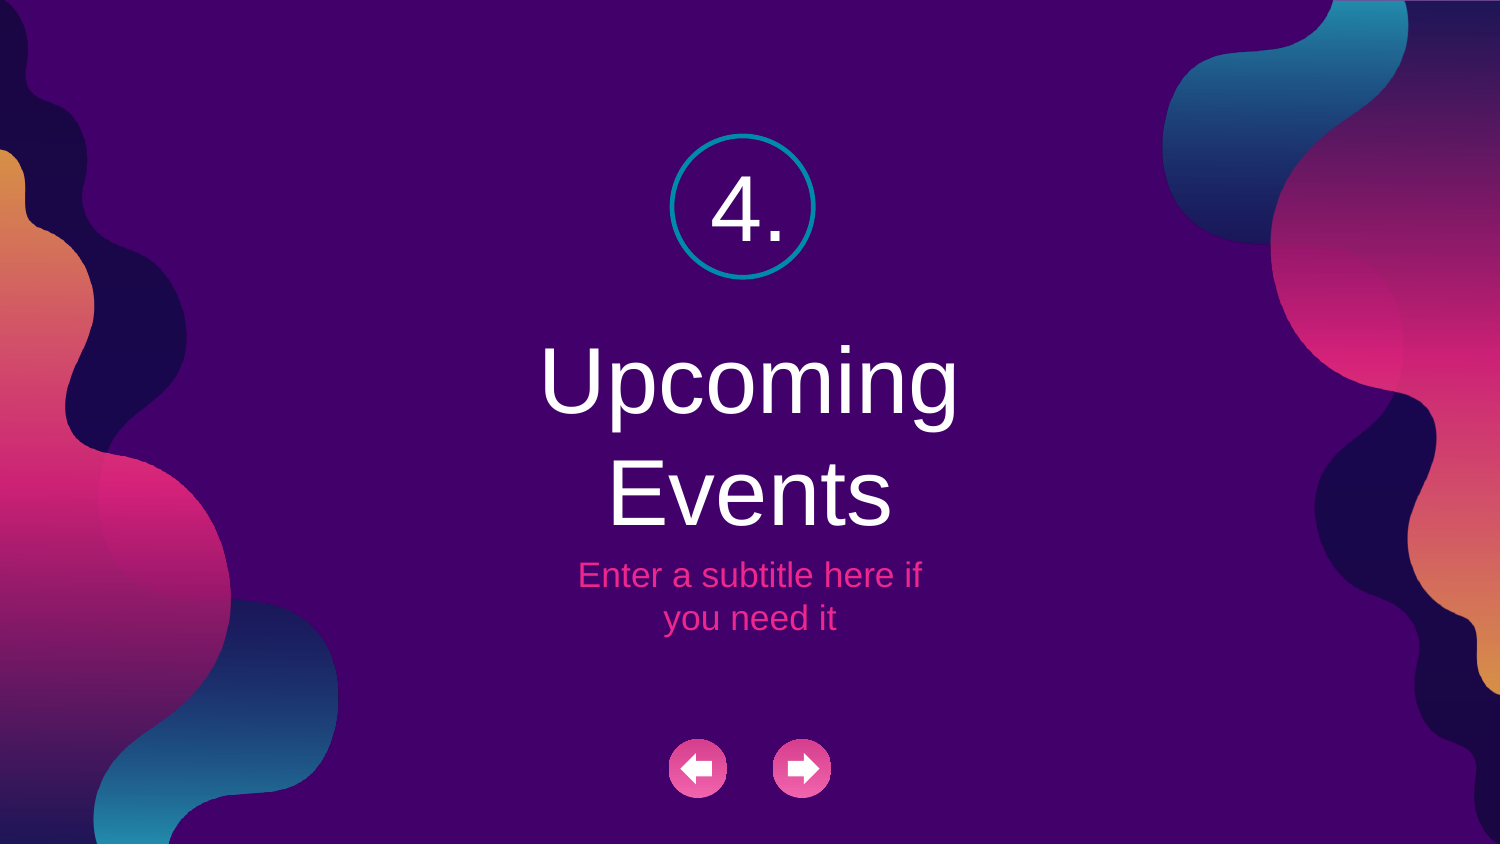

4.
# Upcoming Events
Enter a subtitle here if you need it